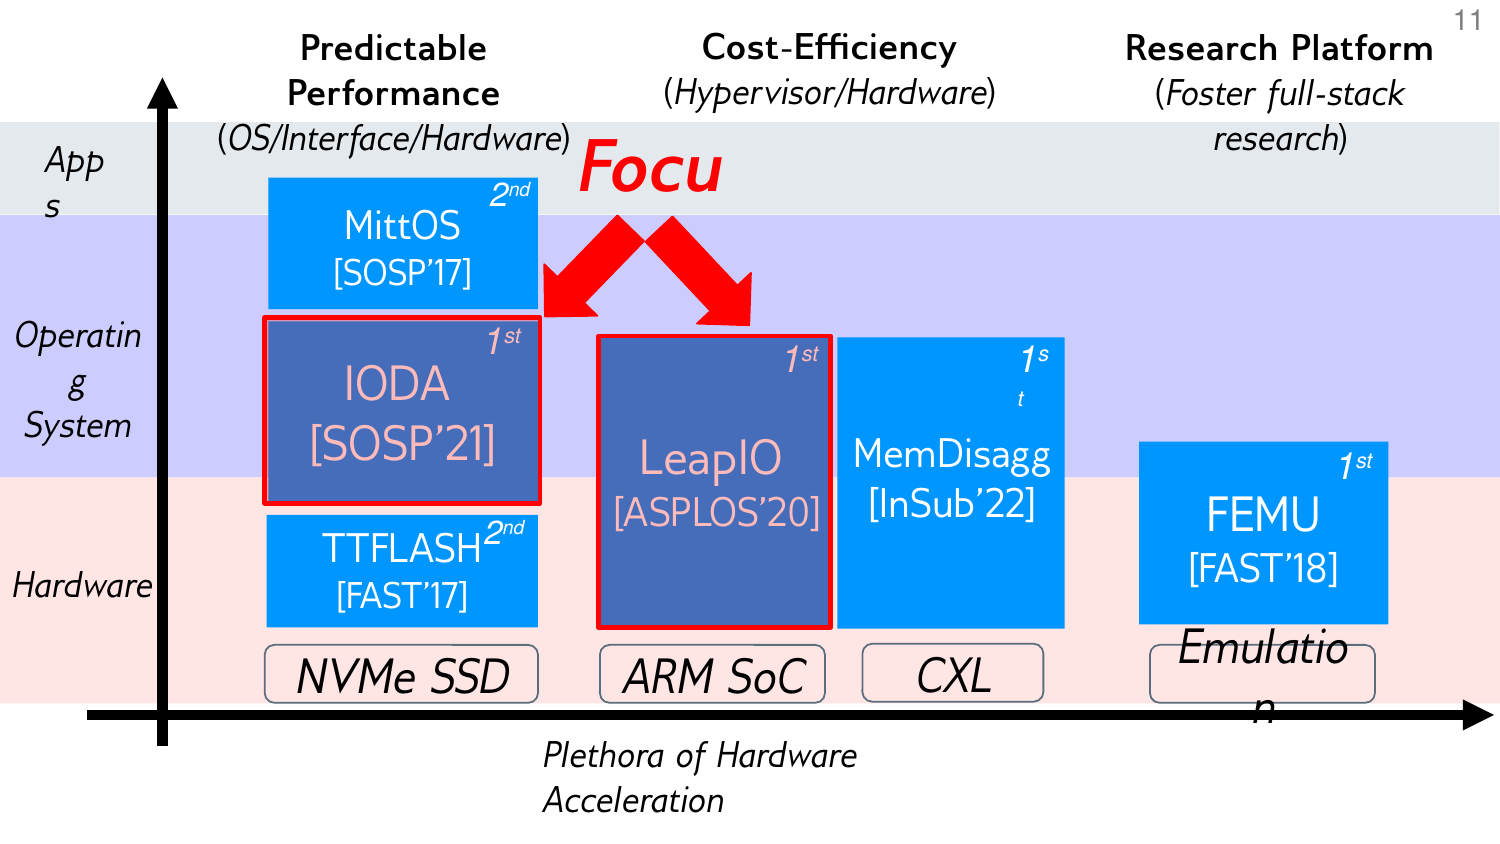

Cost-Efficiency
(Hypervisor/Hardware)
Predictable Performance
(OS/Interface/Hardware)
Research Platform
(Foster full-stack research)
Focus

Apps
2nd

MittOS
[SOSP’17]

Operating
System
1st

IODA
[SOSP’21]

1st

MemDisagg
[InSub’22]
1st

LeapIO
 [ASPLOS’20]

1st

FEMU
[FAST’18]

2nd
ttFlash
[FAST’17]

Hardware
CXL
NVMe SSD
ARM SoC
Emulation
Plethora of Hardware Acceleration